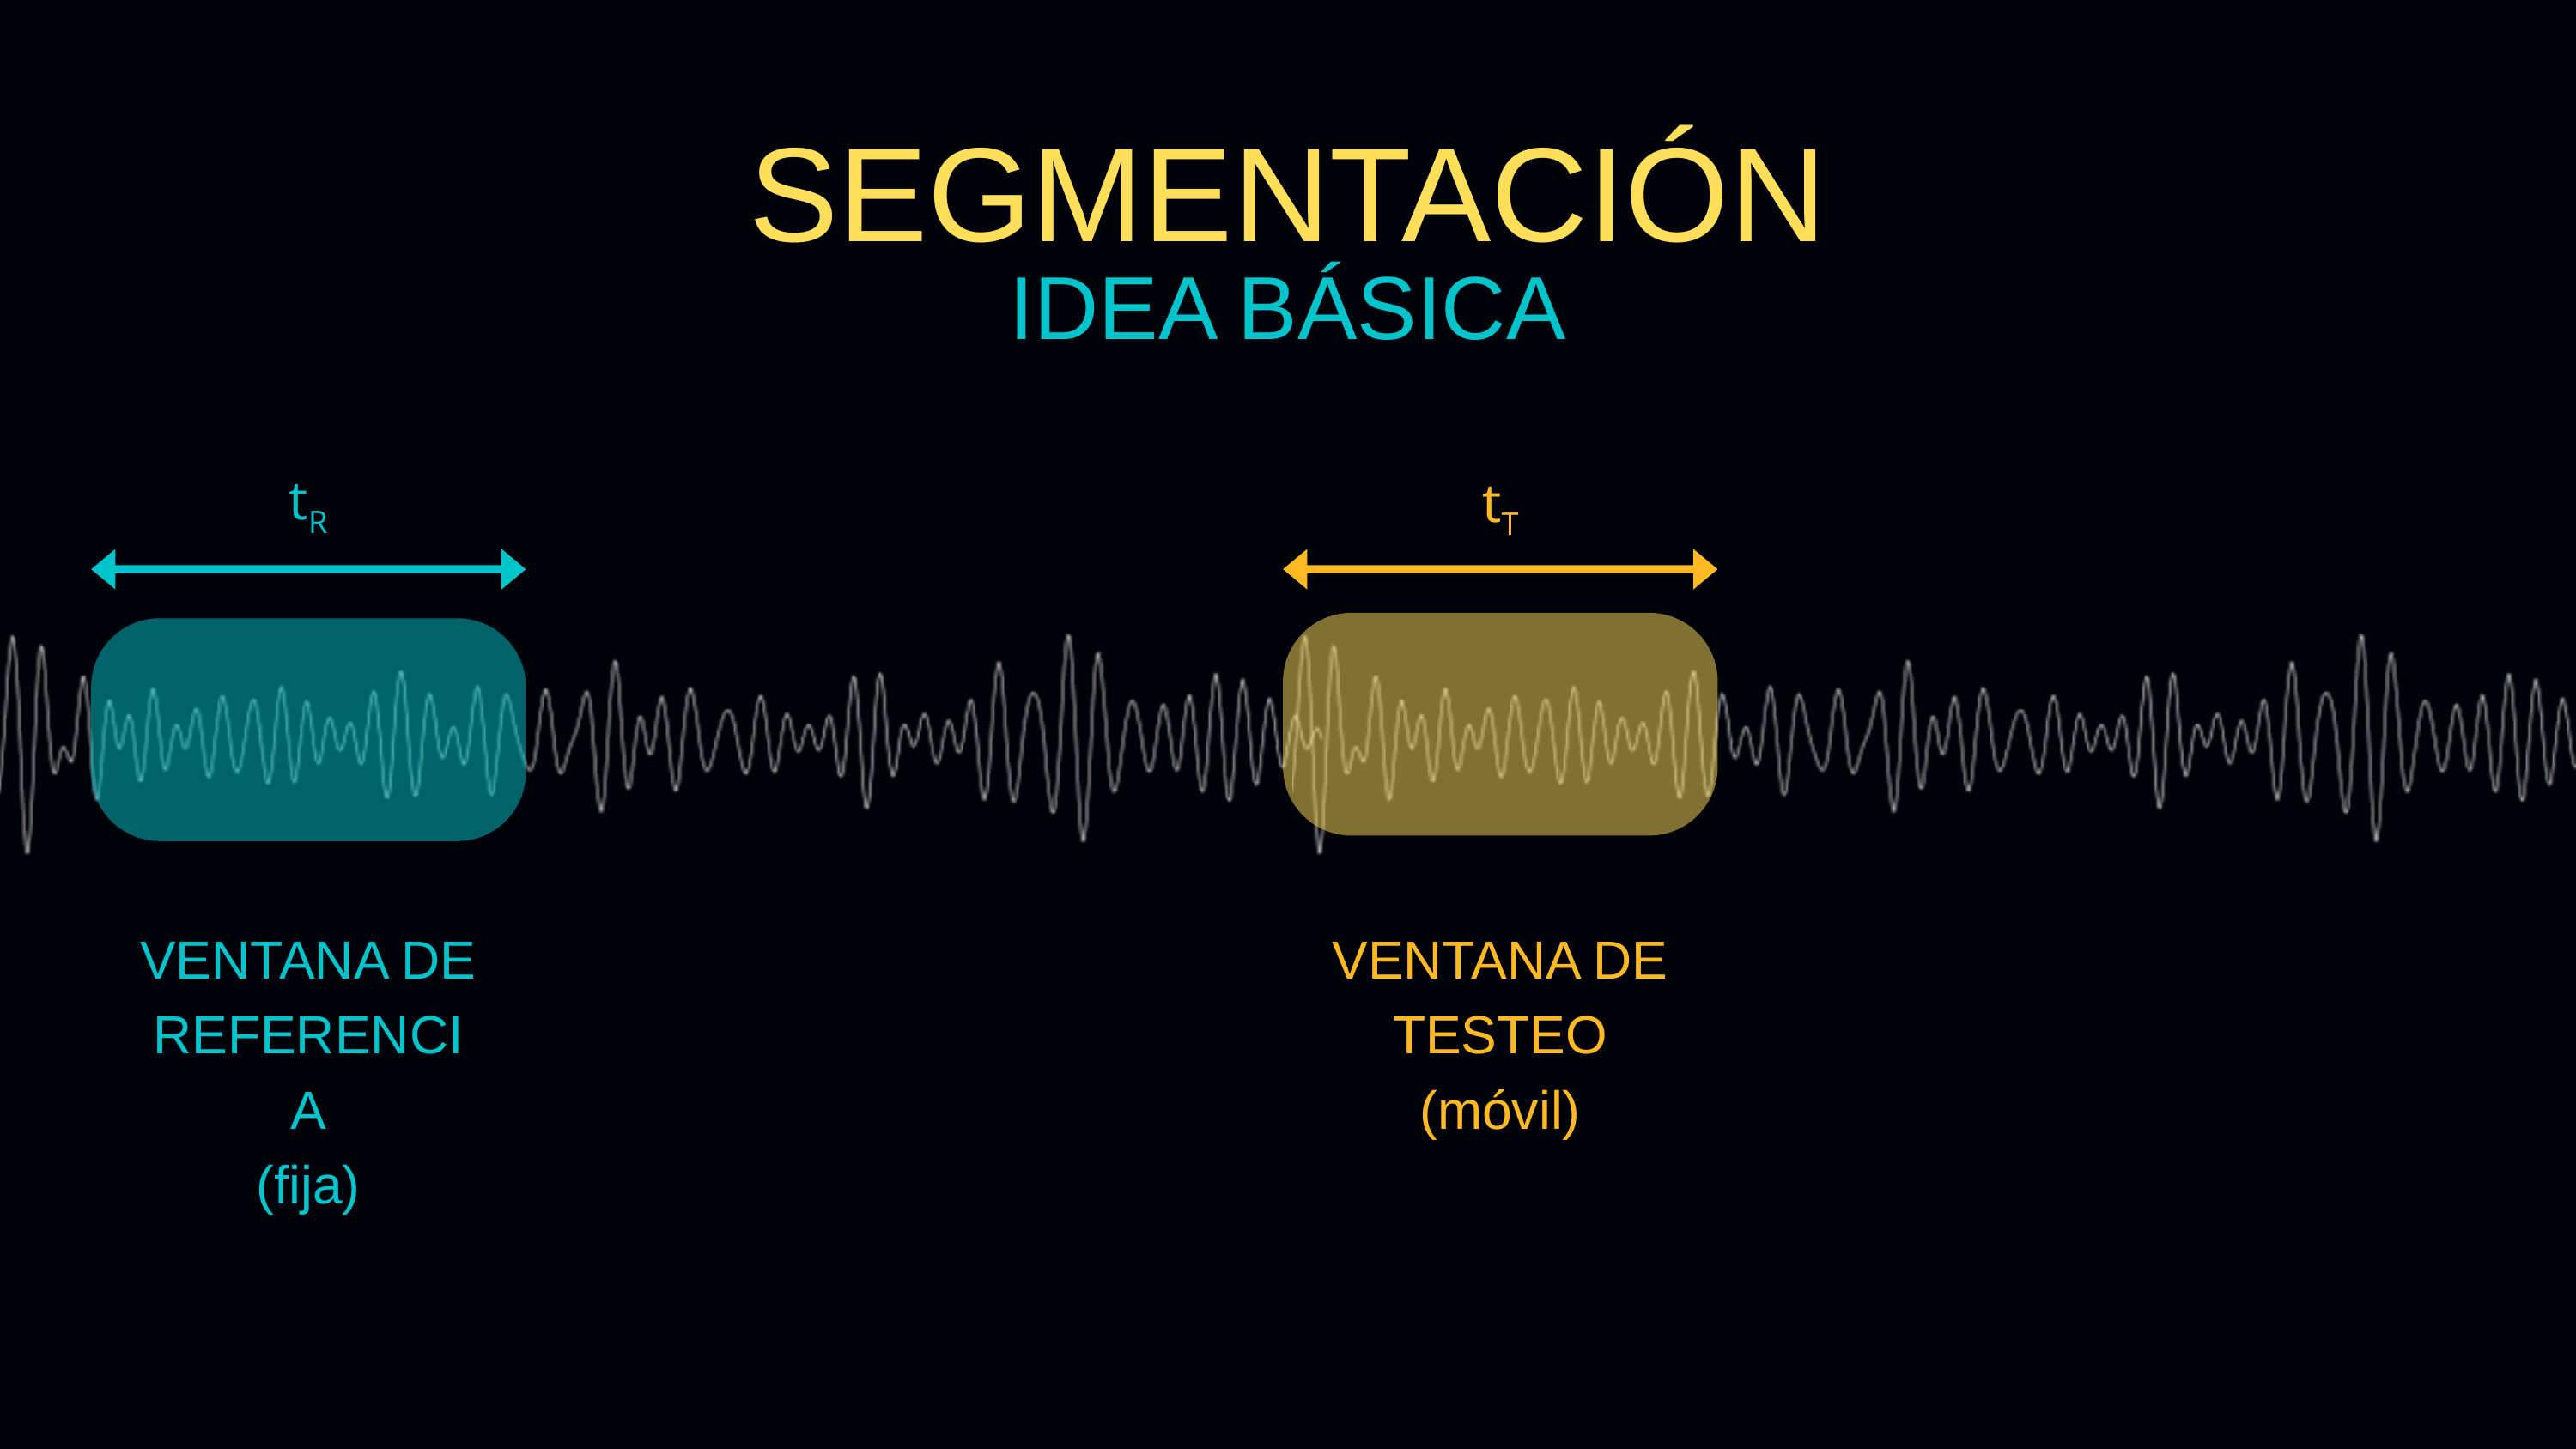

SEGMENTACIÓN
IDEA BÁSICA
tR
tT

VENTANA DE
REFERENCIA
(fija)
VENTANA DE
TESTEO
(móvil)